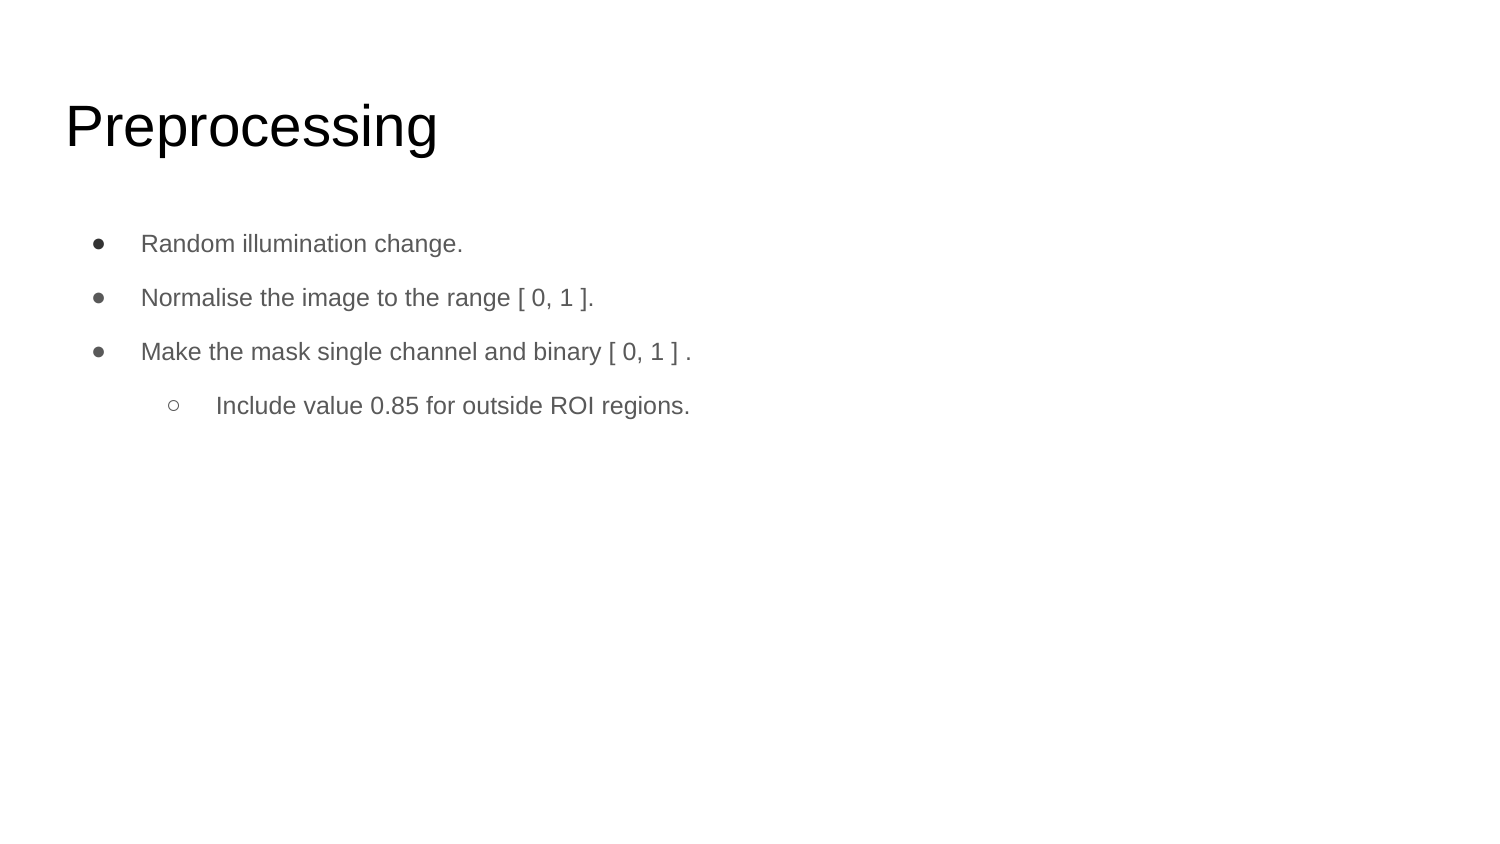

Preprocessing
Random illumination change.
Normalise the image to the range [ 0, 1 ].
Make the mask single channel and binary [ 0, 1 ] .
Include value 0.85 for outside ROI regions.